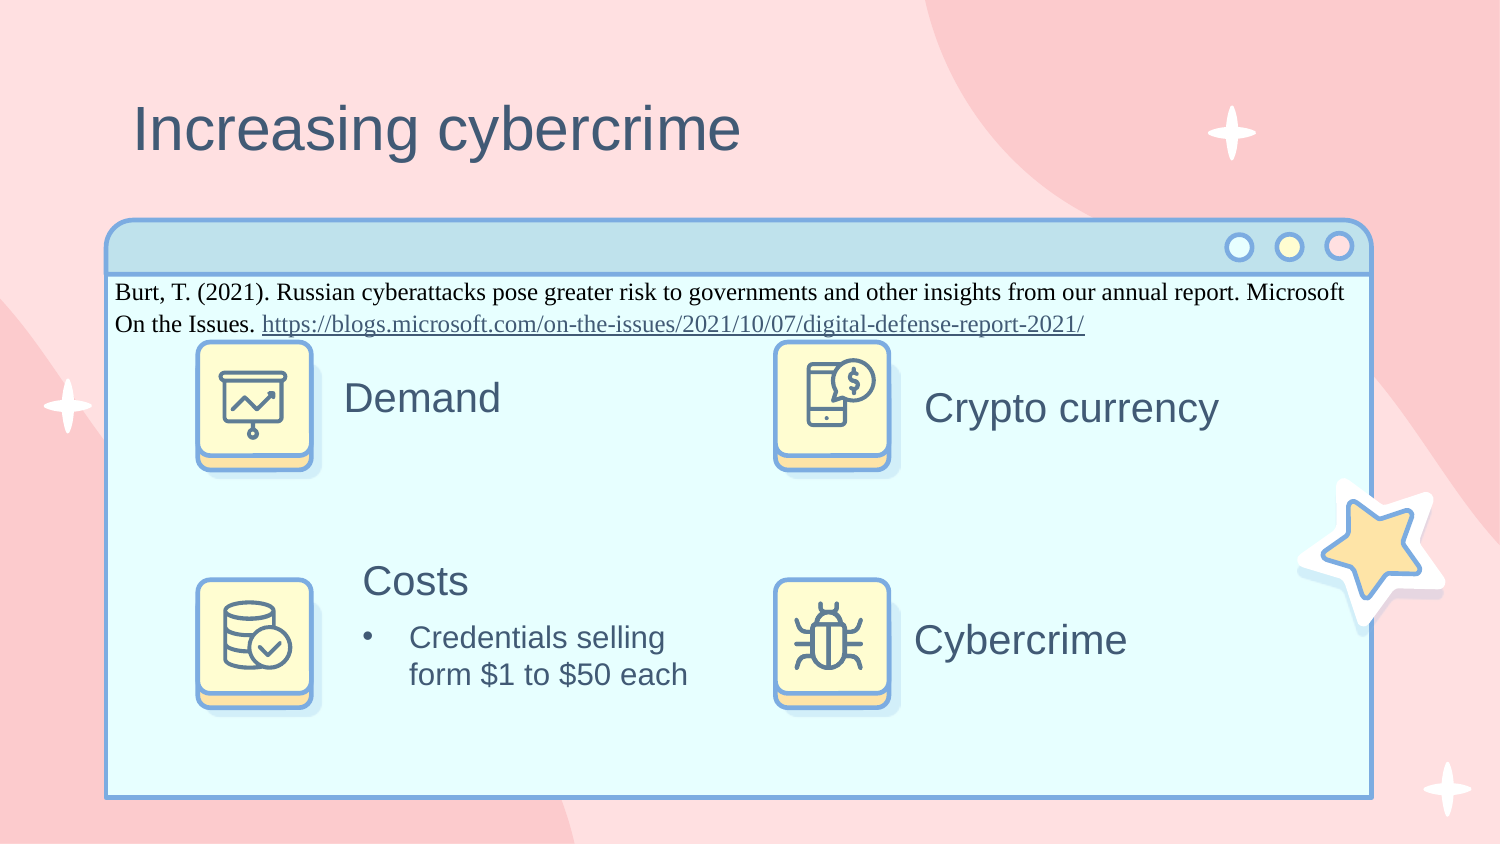

# Increasing cybercrime

Burt, T. (2021). Russian cyberattacks pose greater risk to governments and other insights from our annual report. Microsoft On the Issues. https://blogs.microsoft.com/on-the-issues/2021/10/07/digital-defense-report-2021/

Demand

Crypto currency

Costs

Credentials selling form $1 to $50 each
Cybercrime